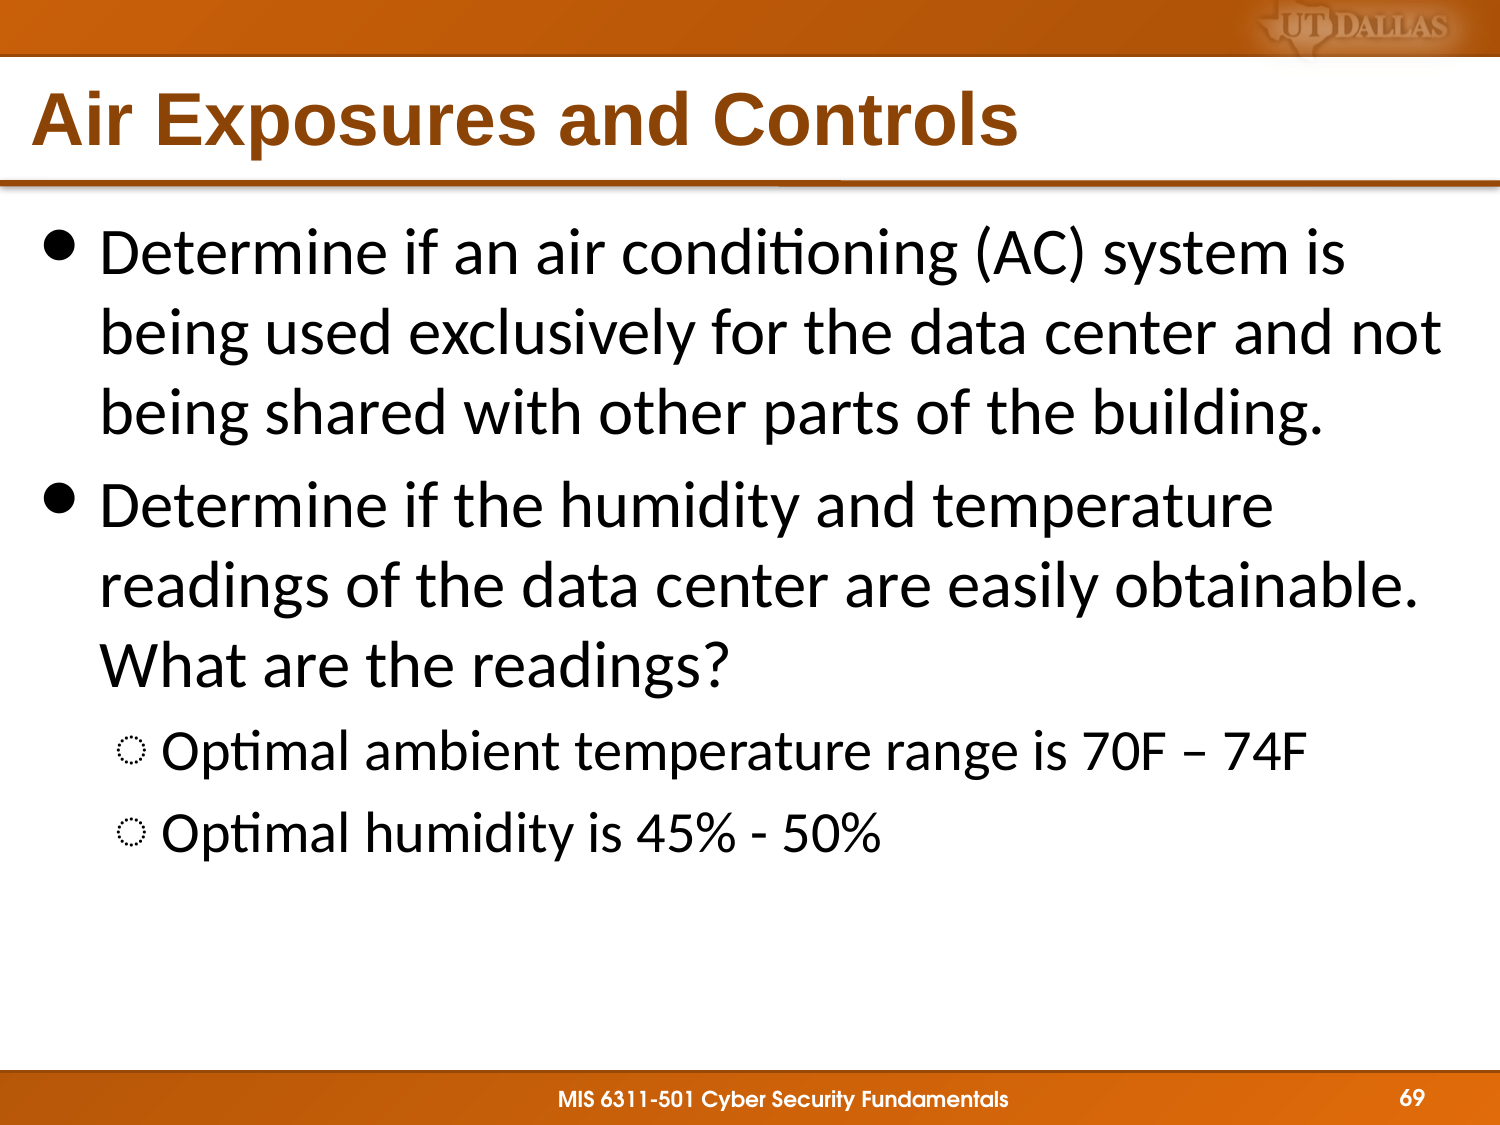

# Air Exposures and Controls
Determine if an air conditioning (AC) system is being used exclusively for the data center and not being shared with other parts of the building.
Determine if the humidity and temperature readings of the data center are easily obtainable.  What are the readings?
Optimal ambient temperature range is 70F – 74F
Optimal humidity is 45% - 50%

69